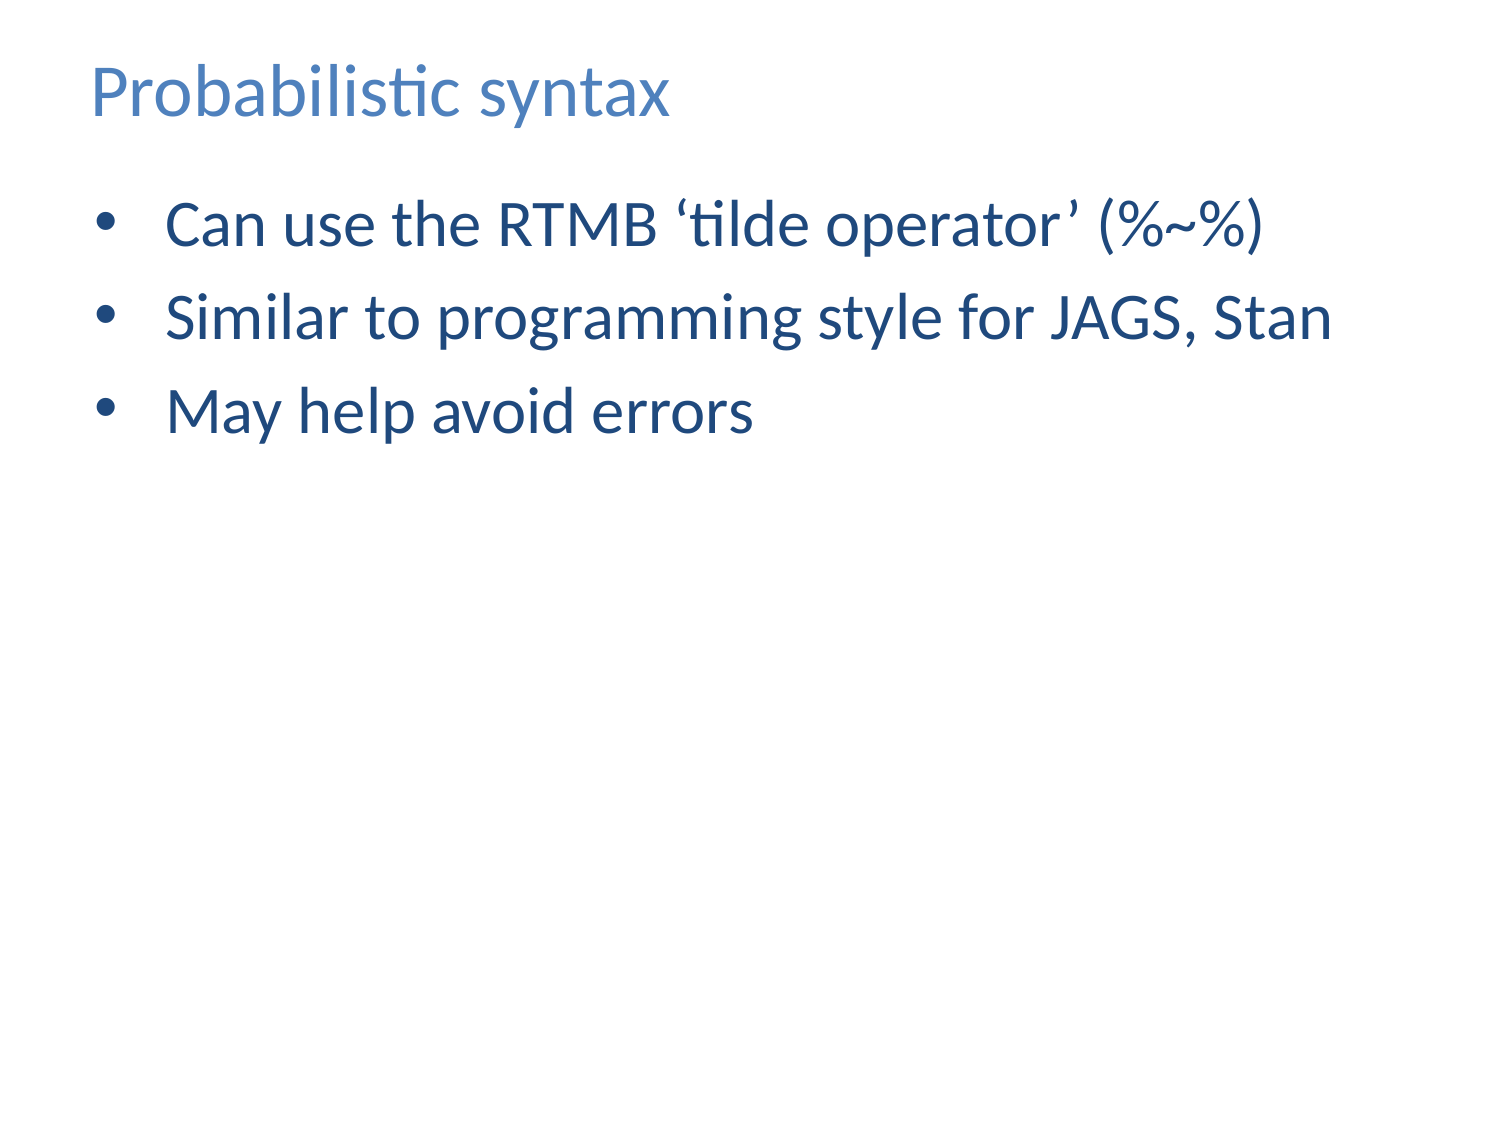

# Probabilistic syntax
Can use the RTMB ‘tilde operator’ (%~%)
Similar to programming style for JAGS, Stan
May help avoid errors